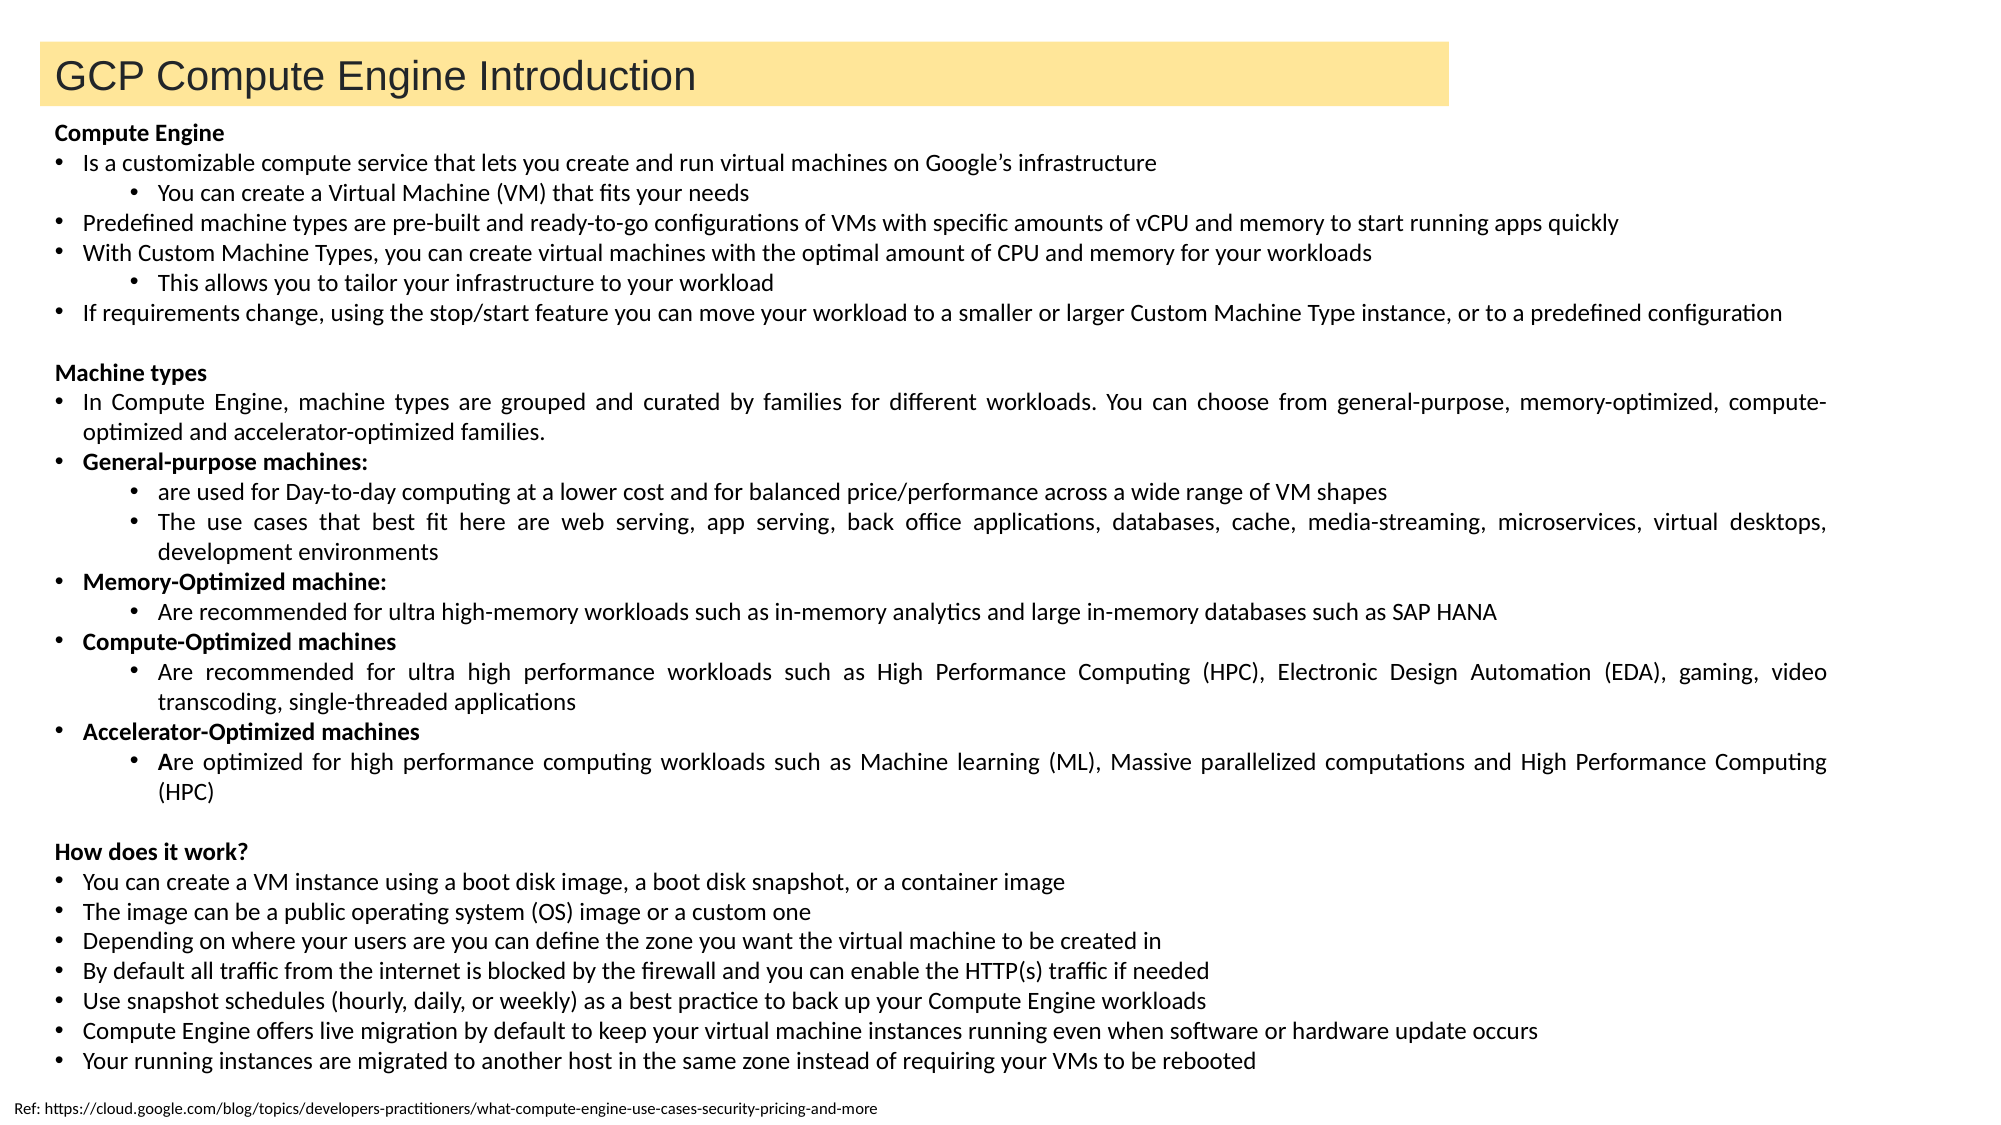

GCP Compute Engine Introduction
Compute Engine
Is a customizable compute service that lets you create and run virtual machines on Google’s infrastructure
You can create a Virtual Machine (VM) that fits your needs
Predefined machine types are pre-built and ready-to-go configurations of VMs with specific amounts of vCPU and memory to start running apps quickly
With Custom Machine Types, you can create virtual machines with the optimal amount of CPU and memory for your workloads
This allows you to tailor your infrastructure to your workload
If requirements change, using the stop/start feature you can move your workload to a smaller or larger Custom Machine Type instance, or to a predefined configuration

Machine types
In Compute Engine, machine types are grouped and curated by families for different workloads. You can choose from general-purpose, memory-optimized, compute-optimized and accelerator-optimized families.
General-purpose machines:
are used for Day-to-day computing at a lower cost and for balanced price/performance across a wide range of VM shapes
The use cases that best fit here are web serving, app serving, back office applications, databases, cache, media-streaming, microservices, virtual desktops, development environments
Memory-Optimized machine:
Are recommended for ultra high-memory workloads such as in-memory analytics and large in-memory databases such as SAP HANA
Compute-Optimized machines
Are recommended for ultra high performance workloads such as High Performance Computing (HPC), Electronic Design Automation (EDA), gaming, video transcoding, single-threaded applications
Accelerator-Optimized machines
Are optimized for high performance computing workloads such as Machine learning (ML), Massive parallelized computations and High Performance Computing (HPC)

How does it work?
You can create a VM instance using a boot disk image, a boot disk snapshot, or a container image
The image can be a public operating system (OS) image or a custom one
Depending on where your users are you can define the zone you want the virtual machine to be created in
By default all traffic from the internet is blocked by the firewall and you can enable the HTTP(s) traffic if needed
Use snapshot schedules (hourly, daily, or weekly) as a best practice to back up your Compute Engine workloads
Compute Engine offers live migration by default to keep your virtual machine instances running even when software or hardware update occurs
Your running instances are migrated to another host in the same zone instead of requiring your VMs to be rebooted
Ref: https://cloud.google.com/blog/topics/developers-practitioners/what-compute-engine-use-cases-security-pricing-and-more